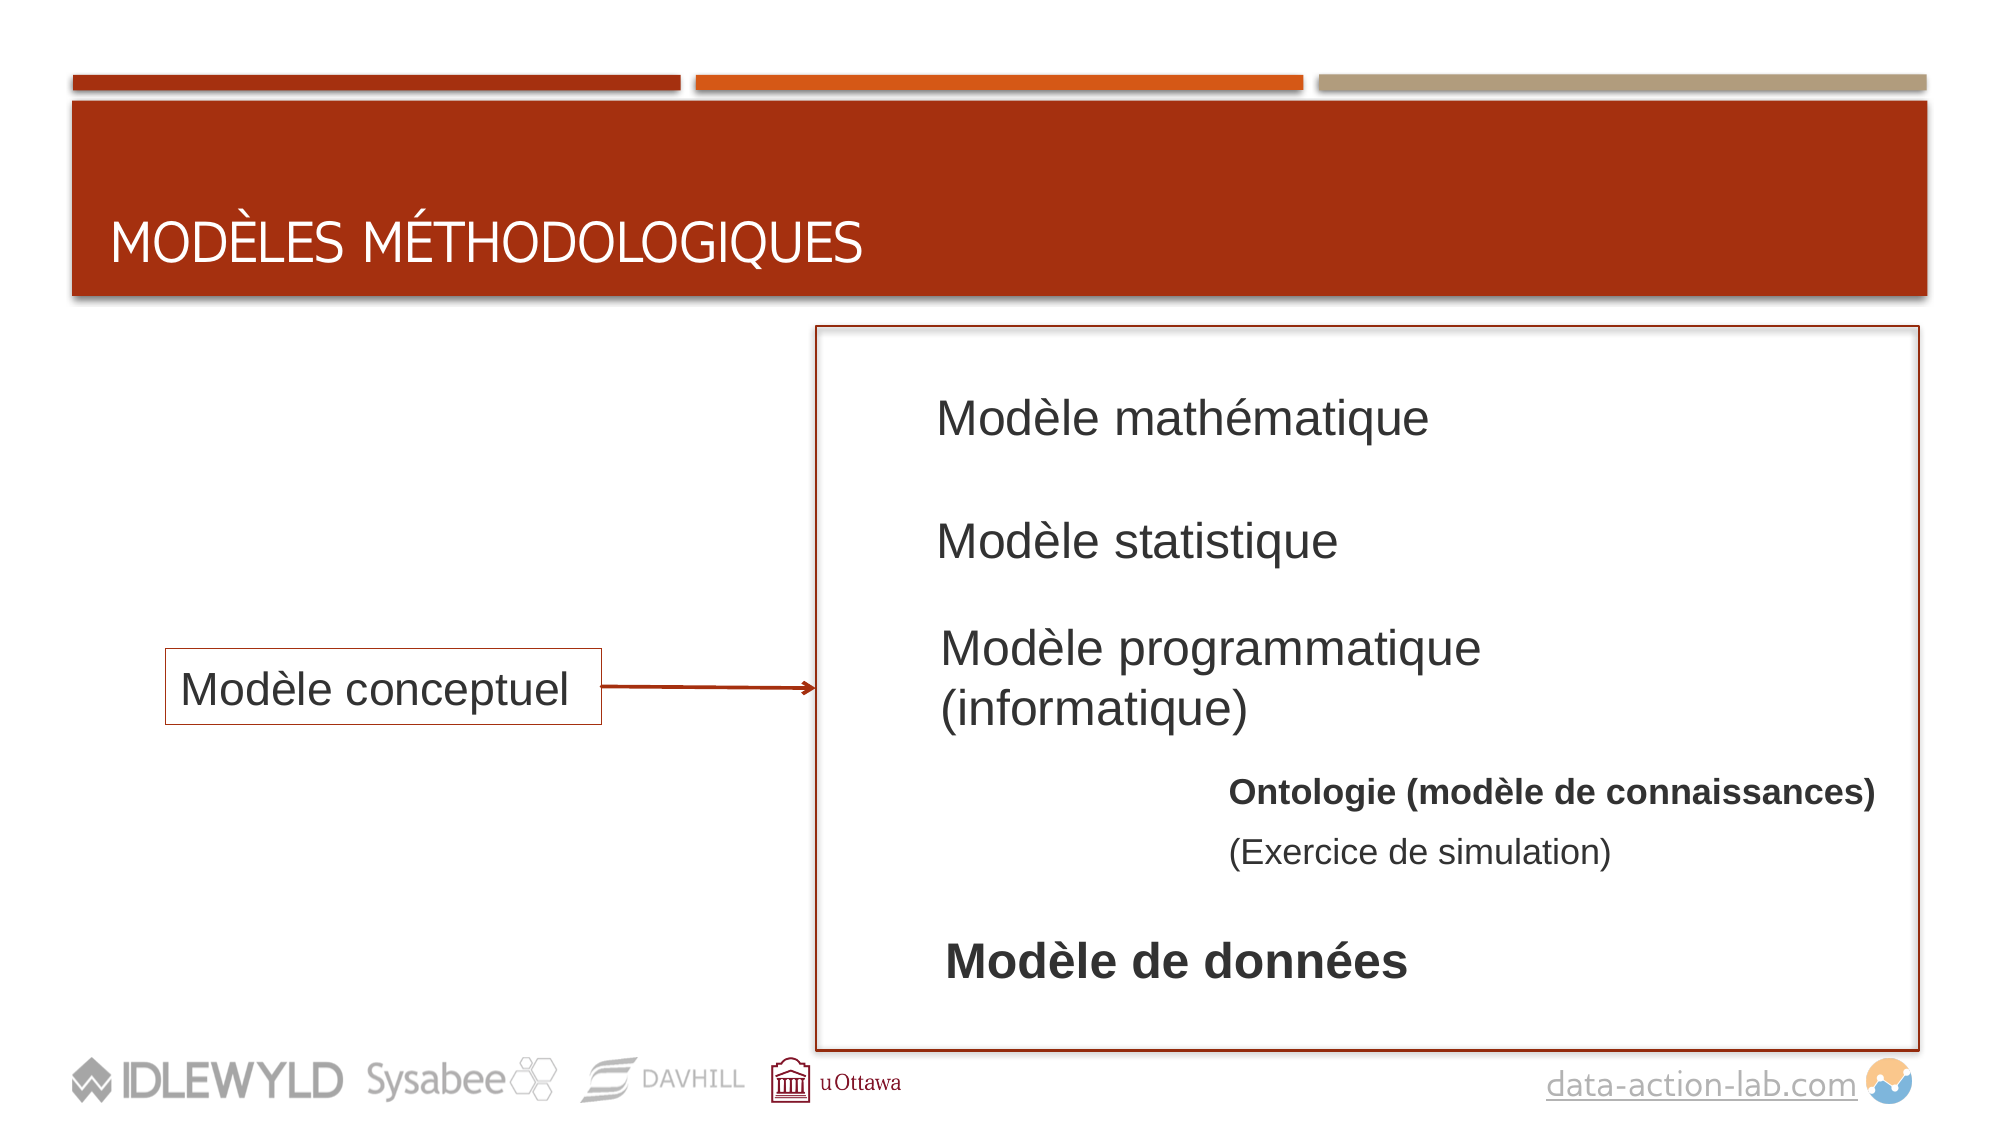

# Modèles méthodologiques

Modèle mathématique
Modèle statistique
Modèle programmatique (informatique)
Modèle conceptuel
Ontologie (modèle de connaissances)
(Exercice de simulation)
Modèle de données